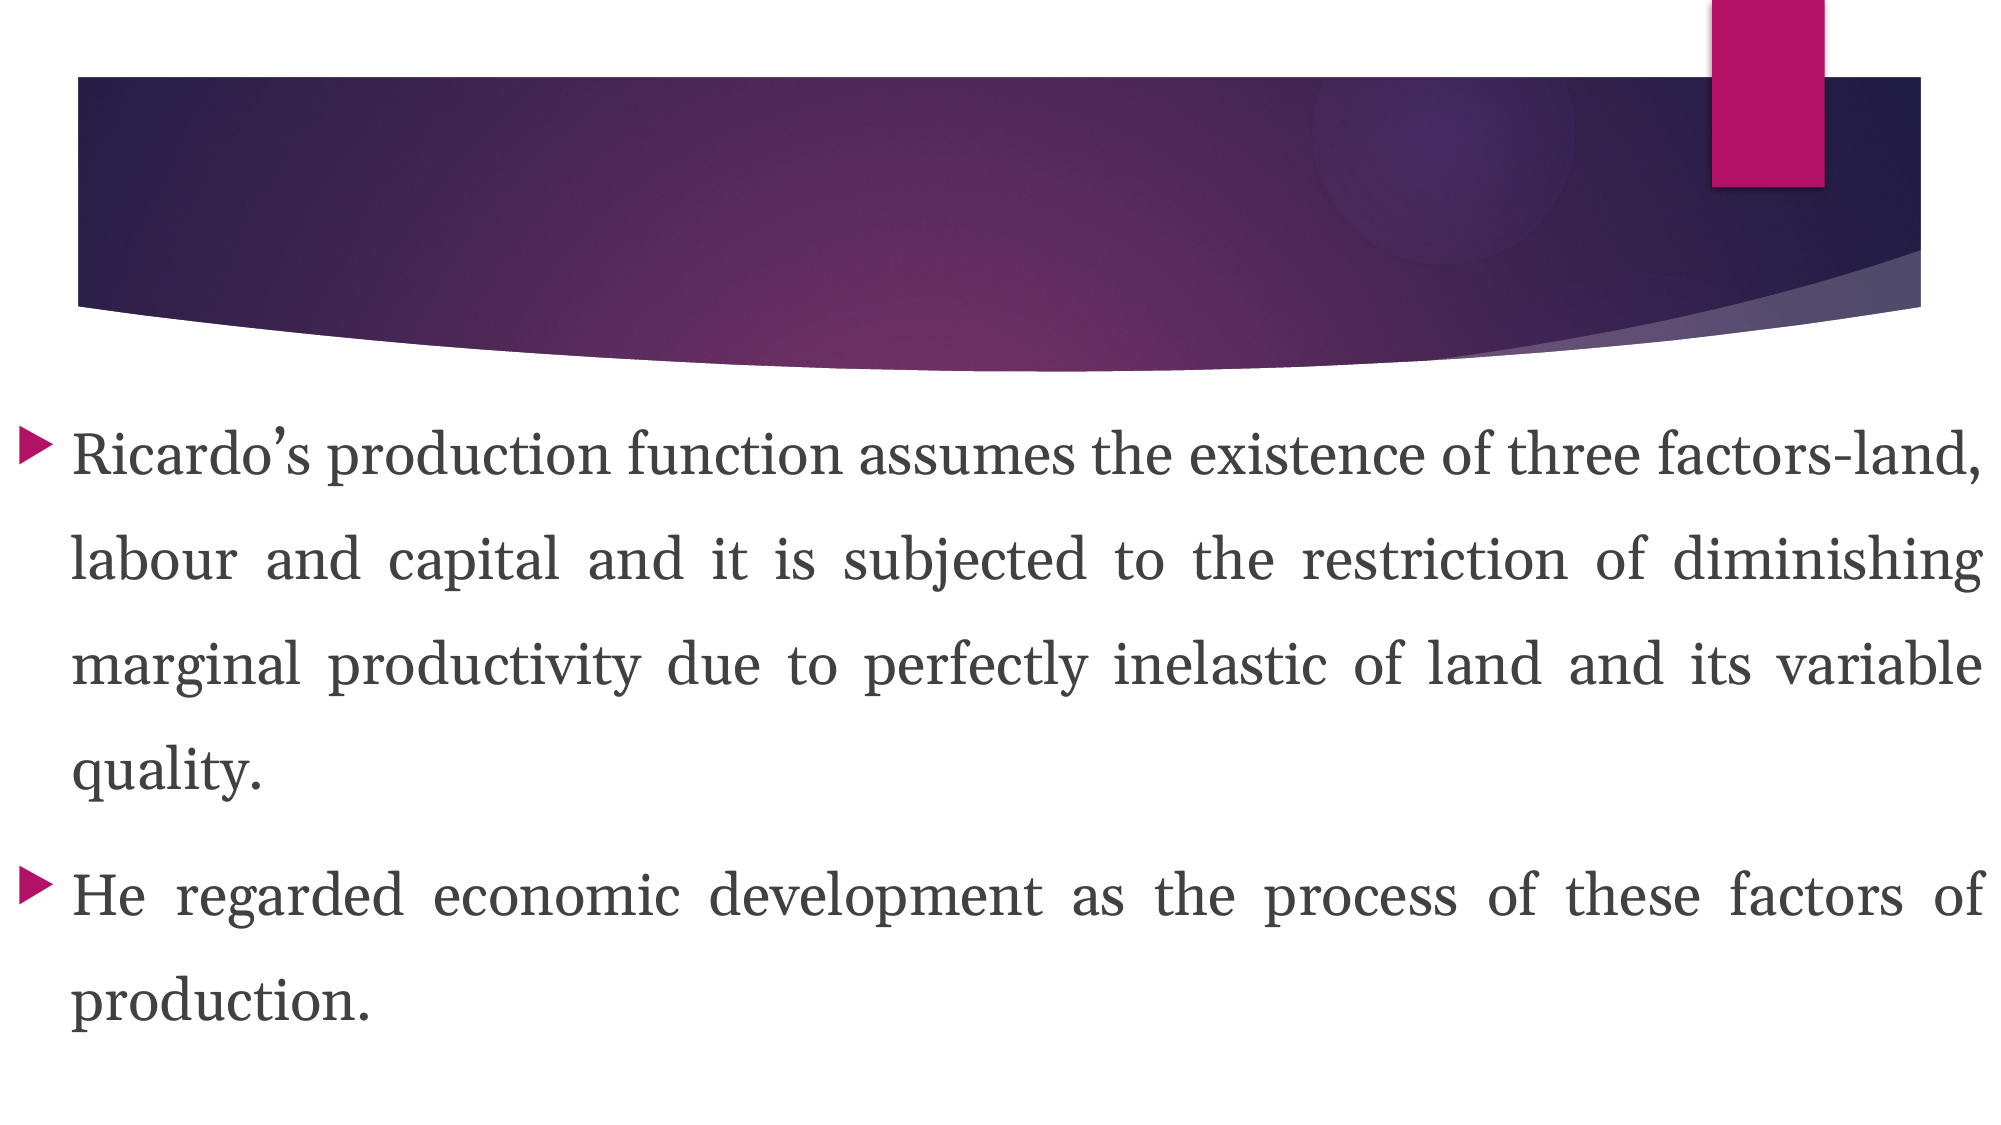

#
Ricardo’s production function assumes the existence of three factors-land, labour and capital and it is subjected to the restriction of diminishing marginal productivity due to perfectly inelastic of land and its variable quality.
He regarded economic development as the process of these factors of production.